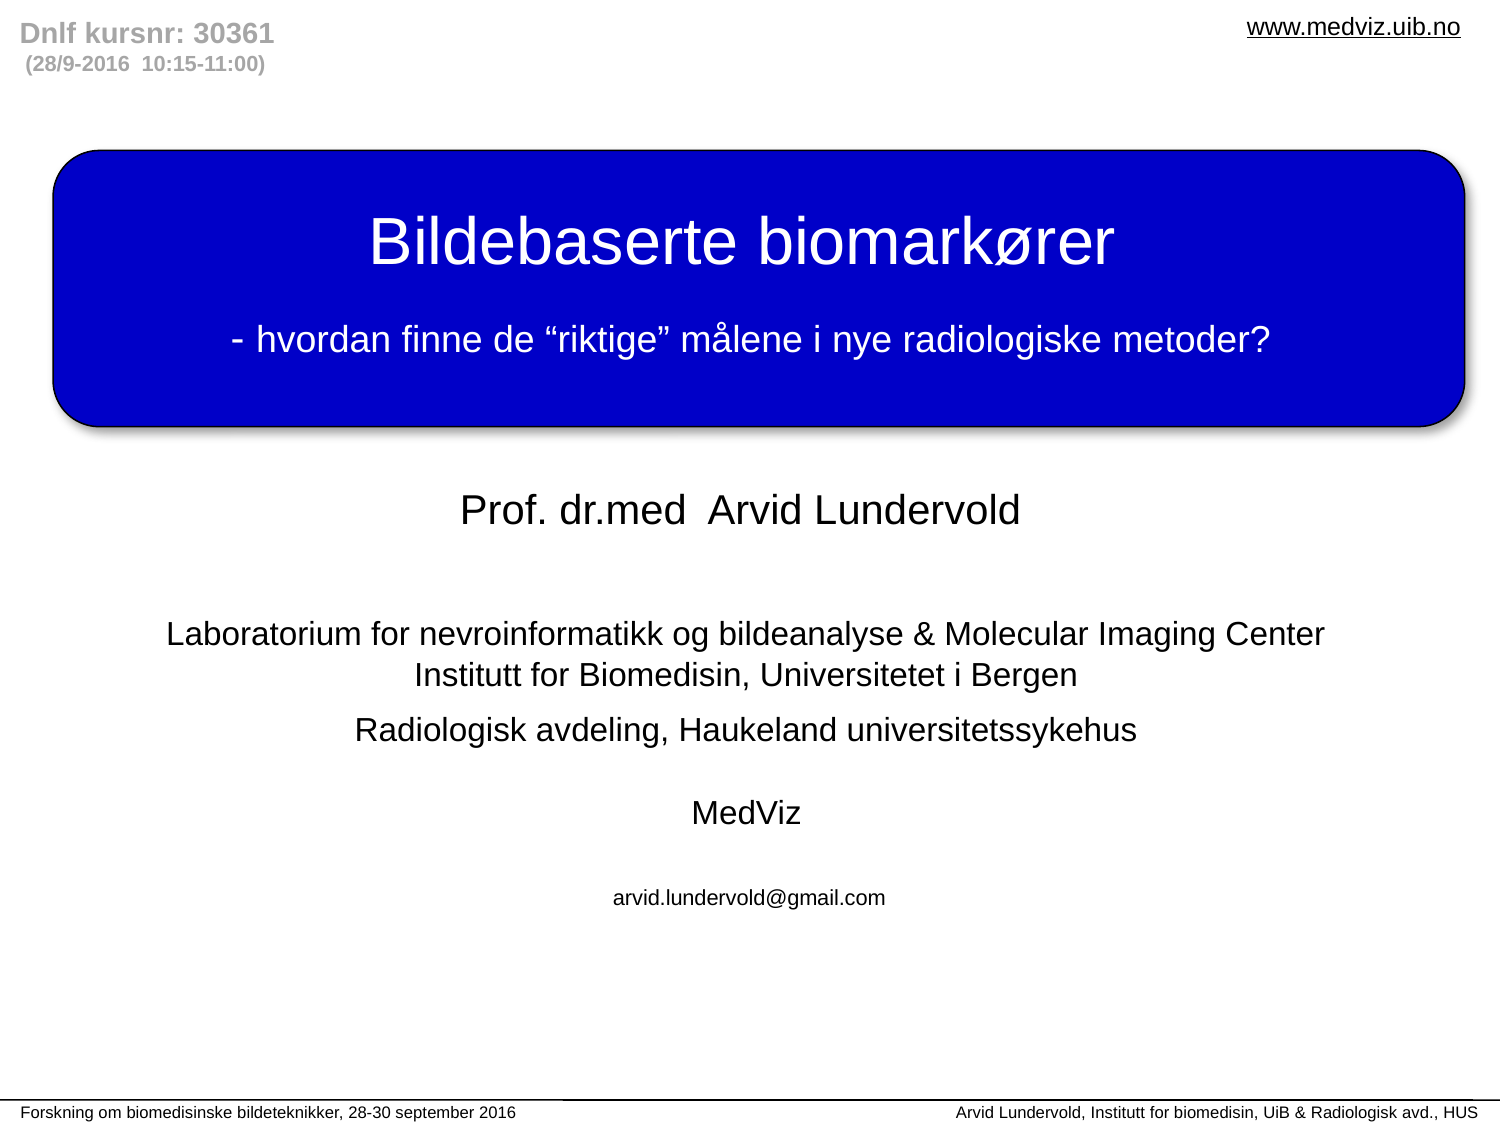

www.medviz.uib.no
Dnlf kursnr: 30361
 (28/9-2016  10:15-11:00)

Bildebaserte biomarkører

  - hvordan finne de “riktige” målene i nye radiologiske metoder?
Prof. dr.med  Arvid Lundervold

Laboratorium for nevroinformatikk og bildeanalyse & Molecular Imaging Center
Institutt for Biomedisin, Universitetet i Bergen

Radiologisk avdeling, Haukeland universitetssykehus

MedViz

 arvid.lundervold@gmail.com